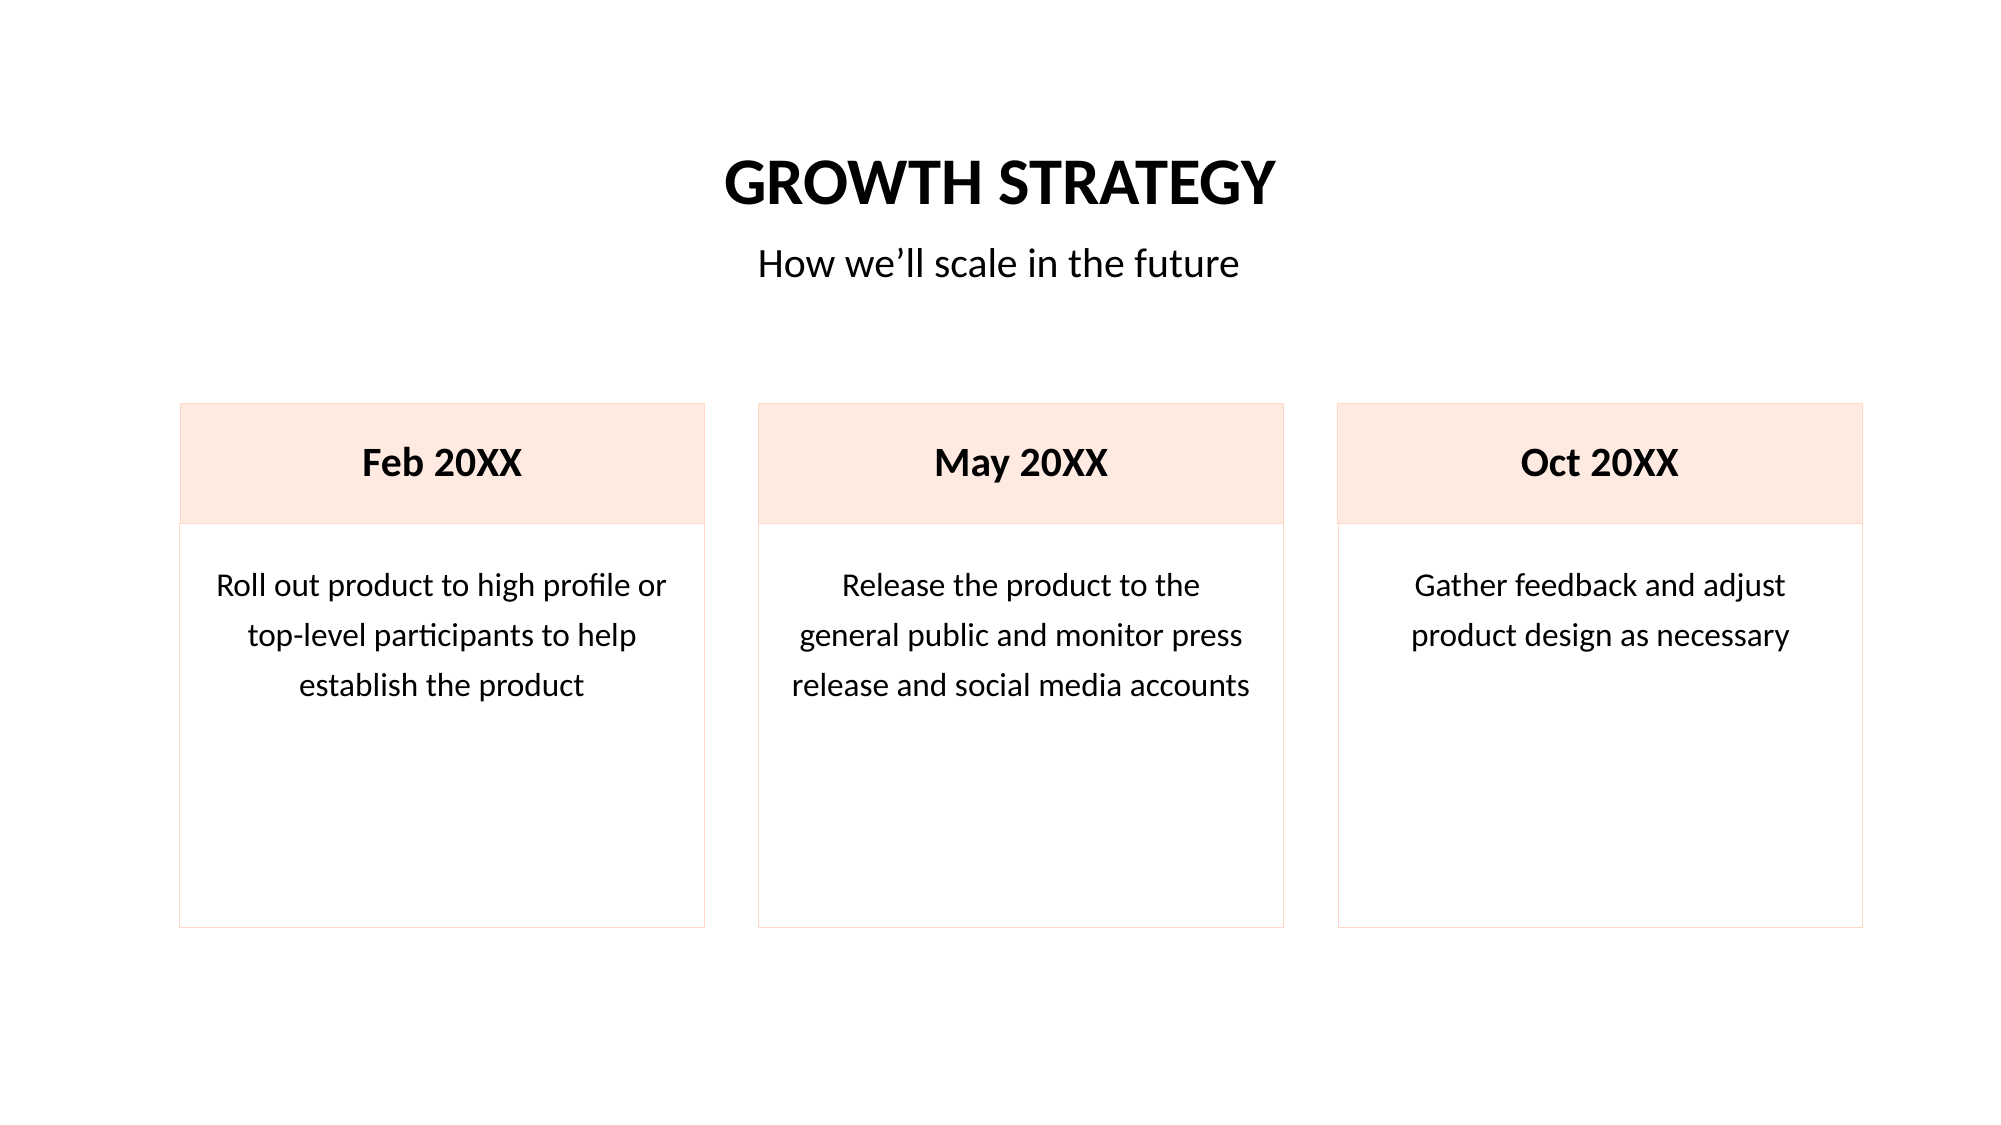

# GROWTH STRATEGY
How we’ll scale in the future

Feb 20XX
May 20XX
Oct 20XX
Roll out product to high profile or top-level participants to help establish the product

Release the product to the general public and monitor press release and social media accounts
Gather feedback and adjust product design as necessary